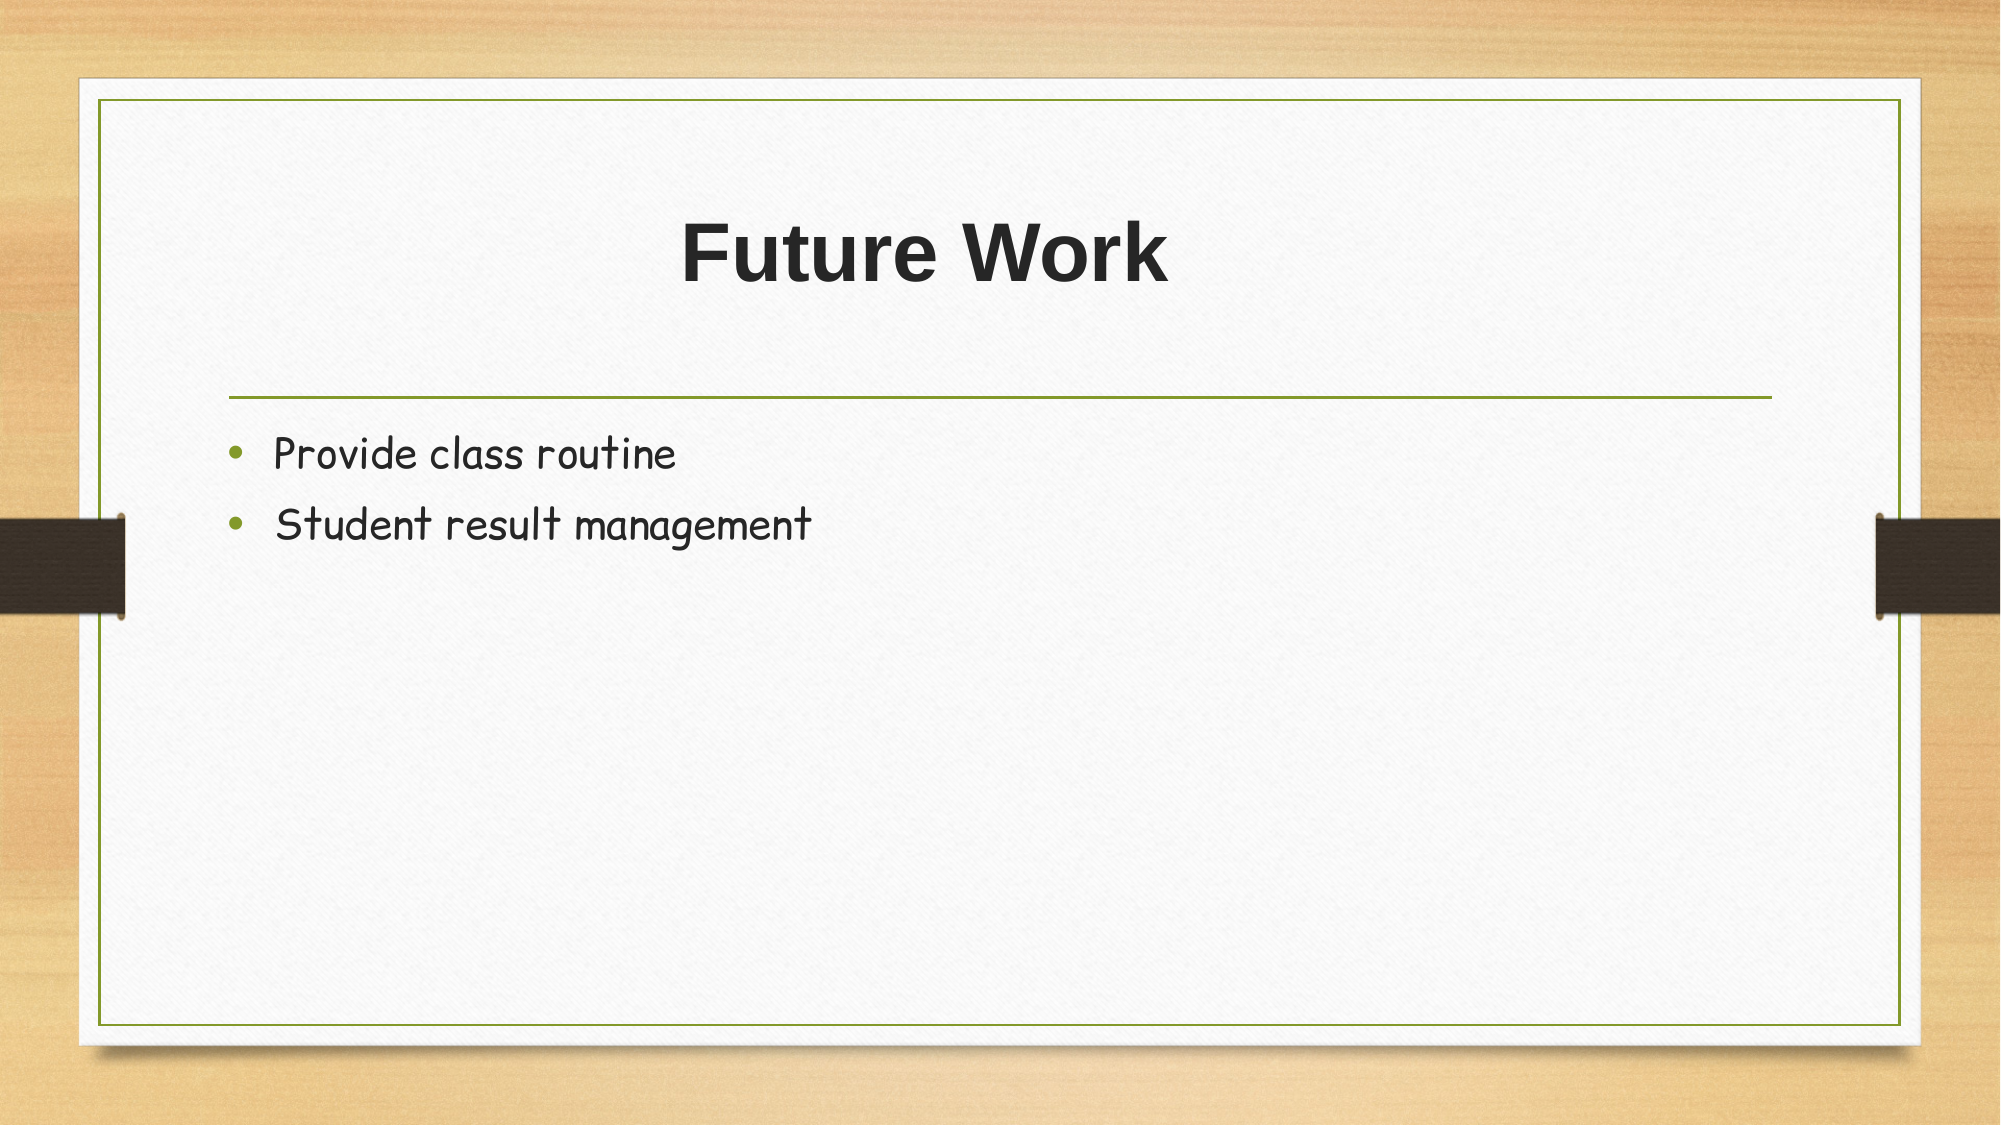

# Future Work
Provide class routine
Student result management